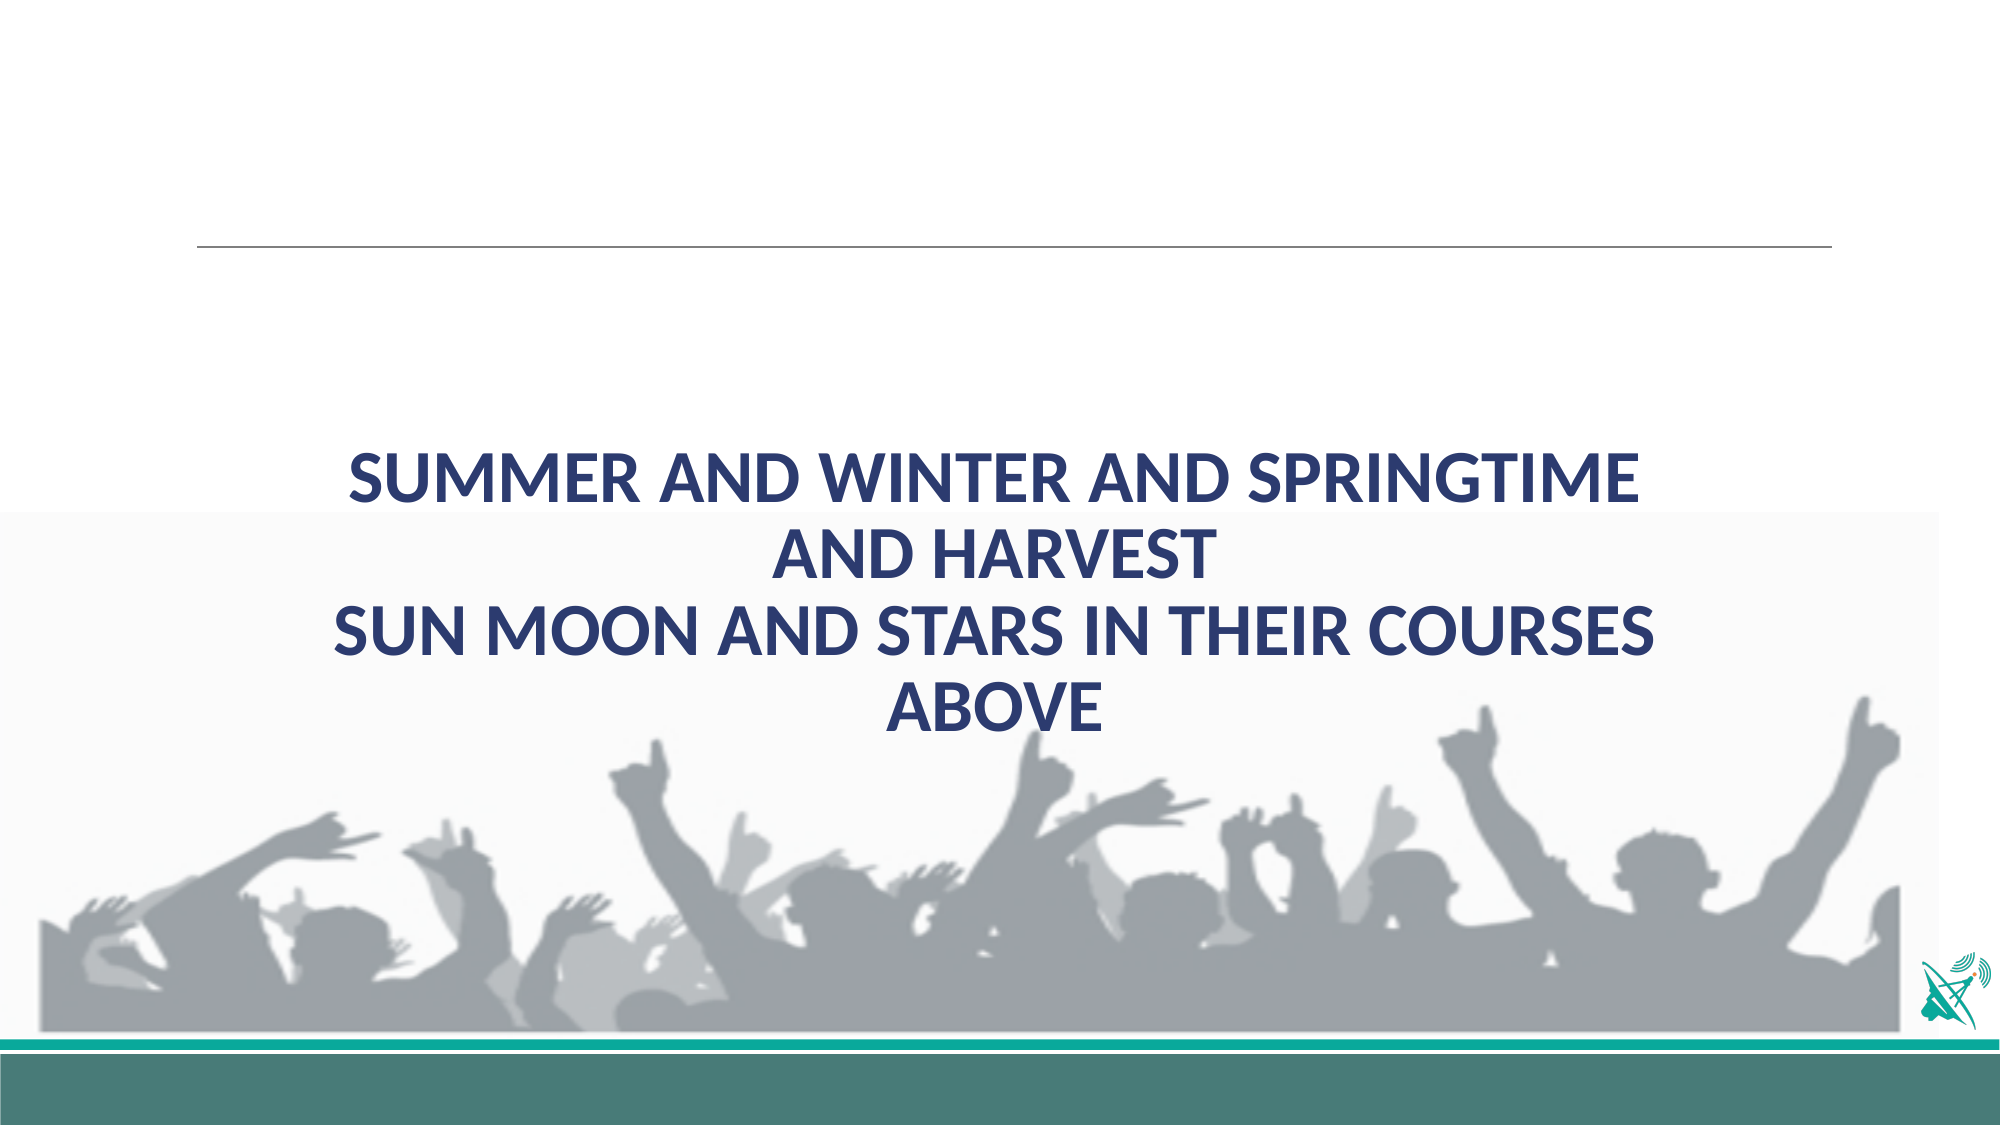

# SUMMER AND WINTER AND SPRINGTIME AND HARVEST SUN MOON AND STARS IN THEIR COURSES ABOVE